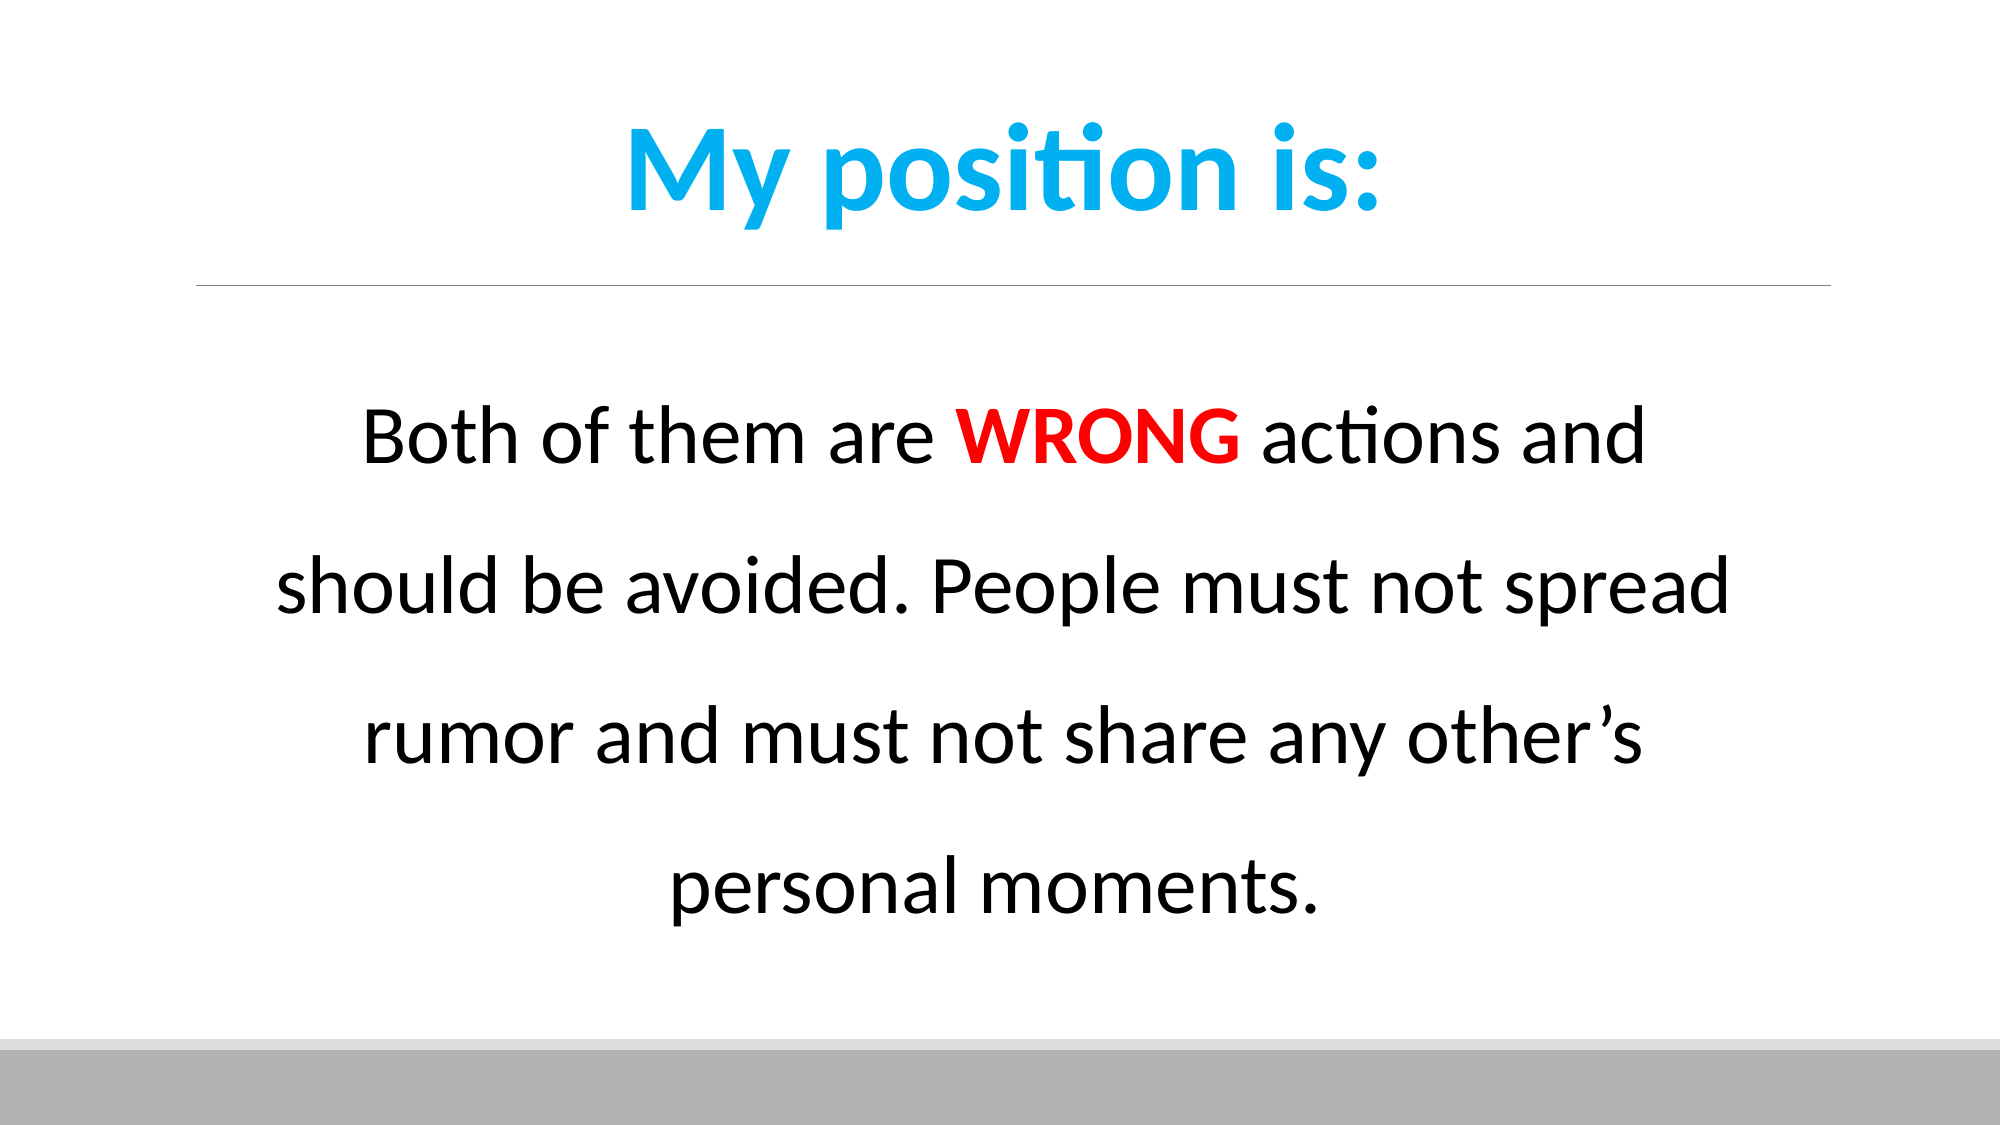

My position is:
Both of them are WRONG actions and should be avoided. People must not spread rumor and must not share any other’s personal moments.